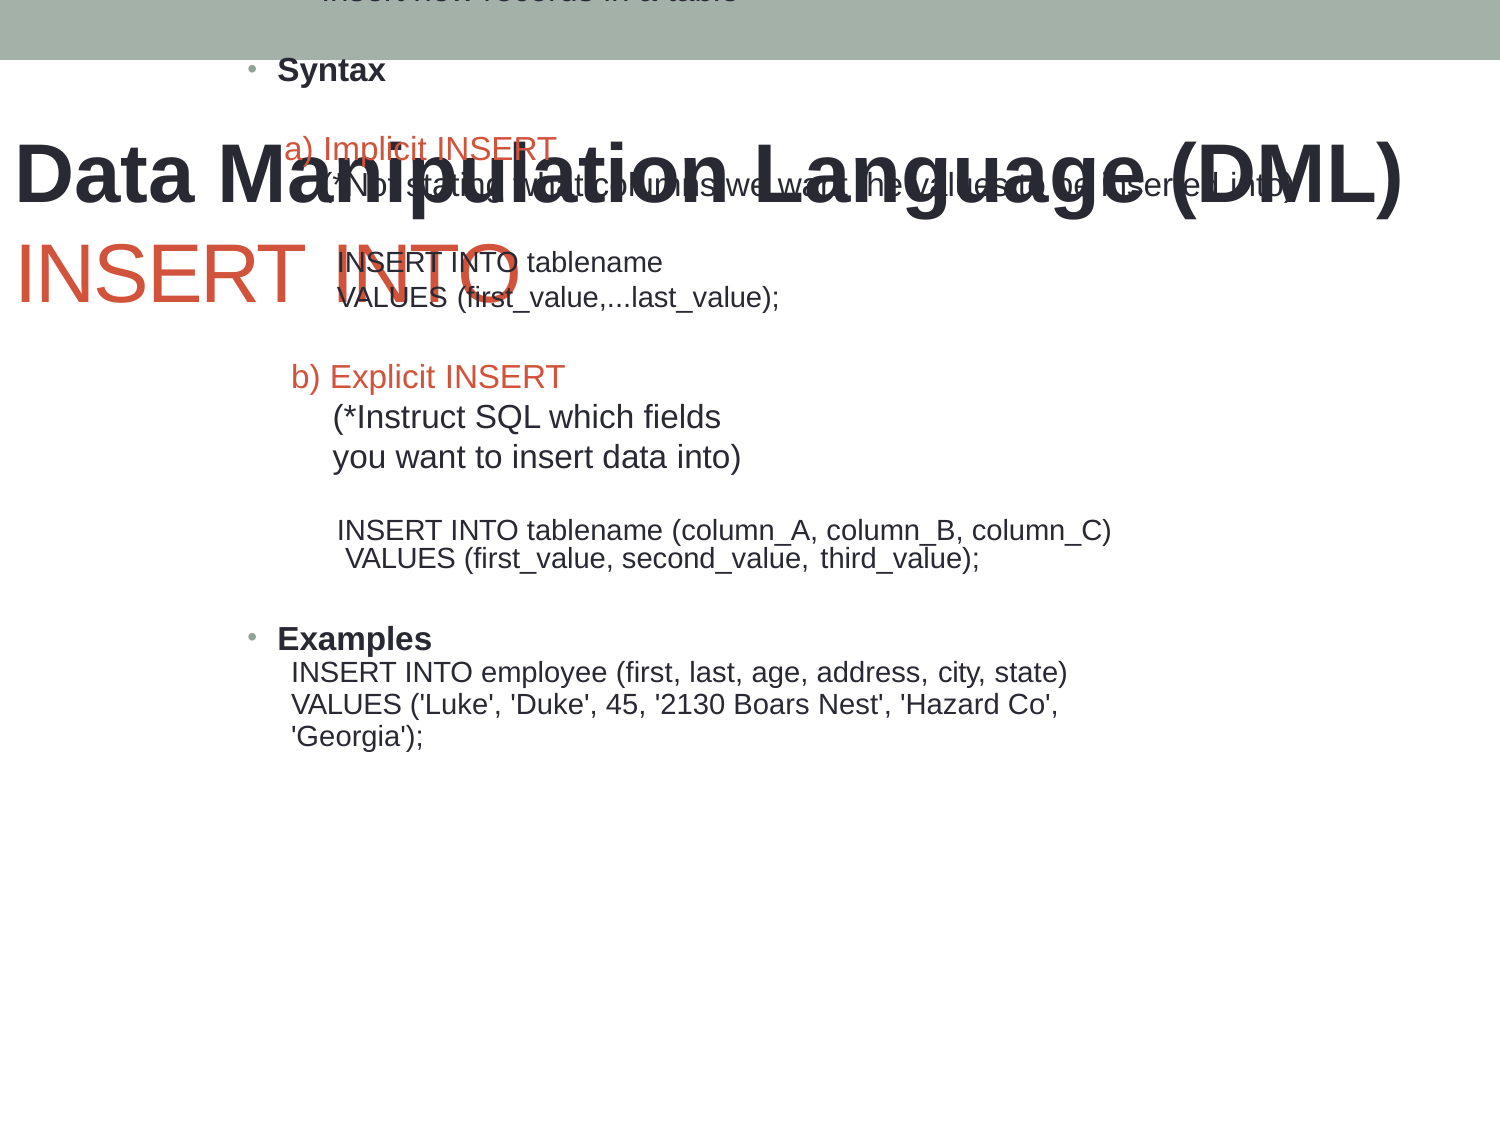

INSERT INTO
Insert new records in a table

Syntax

Implicit INSERT
(*Not stating what columns we want the values to be inserted into)

INSERT INTO tablename  VALUES (first_value,...last_value);

Explicit INSERT
(*Instruct SQL which fields you want to insert data into)

INSERT INTO tablename (column_A, column_B, column_C)  VALUES (first_value, second_value, third_value);

Examples
INSERT INTO employee (first, last, age, address, city, state)
VALUES ('Luke', 'Duke', 45, '2130 Boars Nest', 'Hazard Co', 'Georgia');
# Data Manipulation Language (DML) INSERT INTO